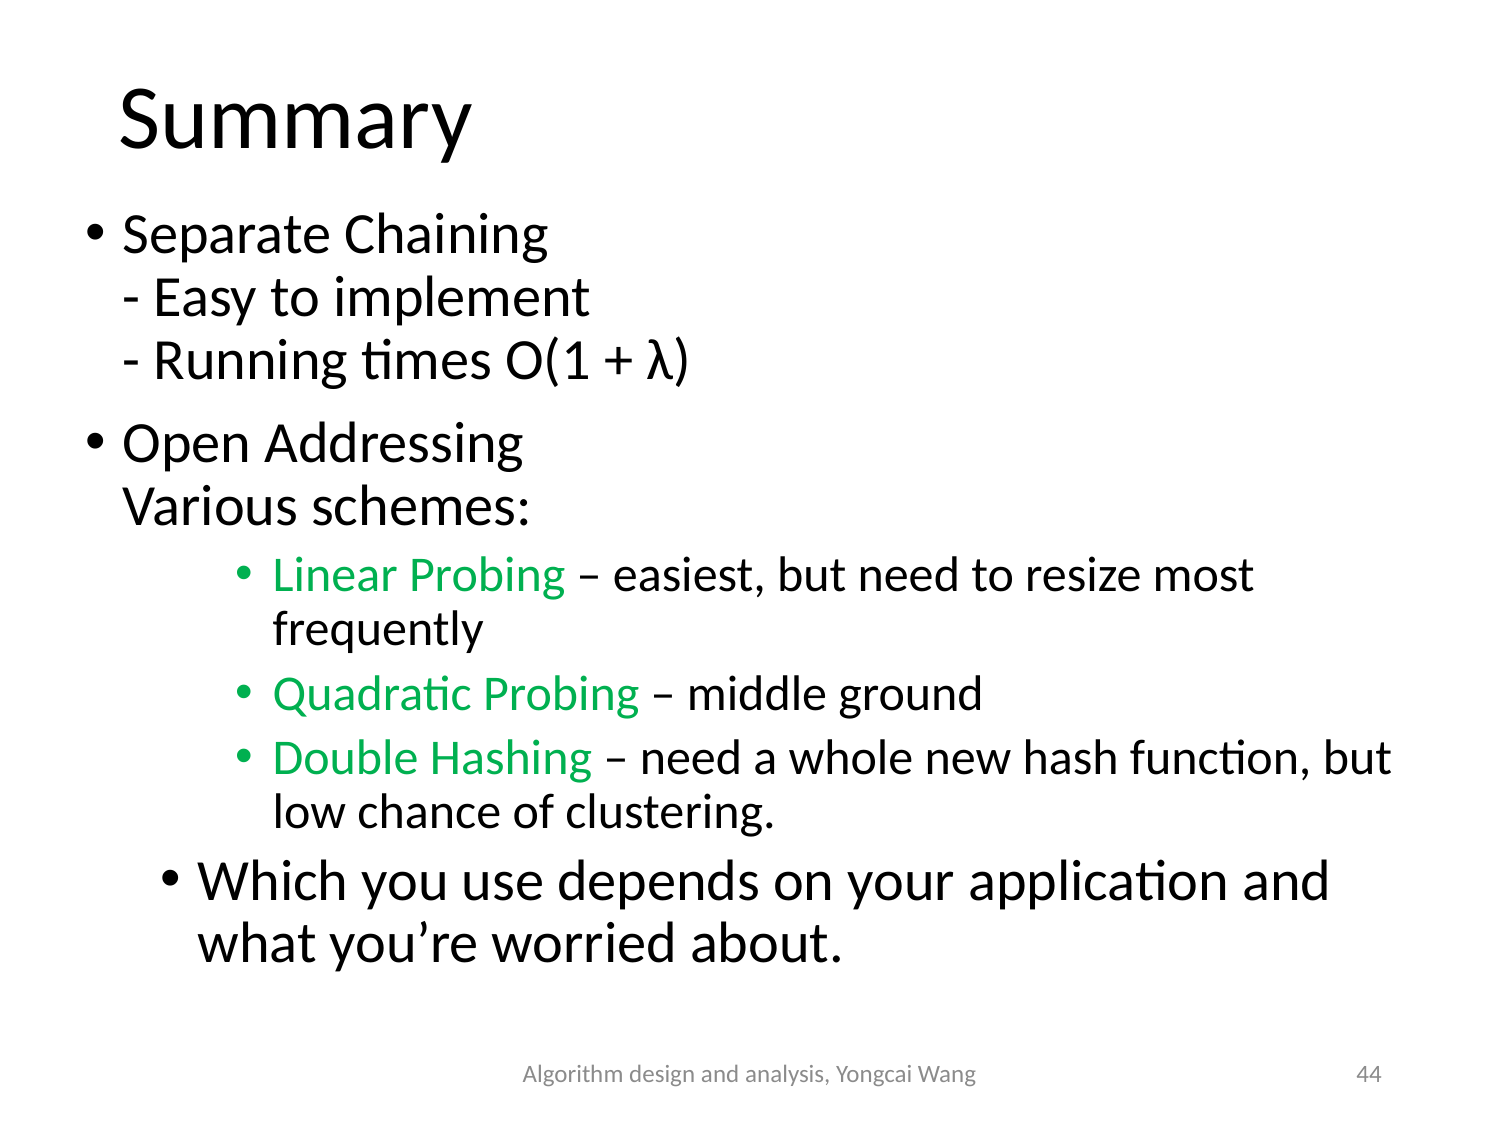

# Summary
Separate Chaining
- Easy to implement
- Running times O(1 + λ)
Open Addressing
Various schemes:
Linear Probing – easiest, but need to resize most frequently
Quadratic Probing – middle ground
Double Hashing – need a whole new hash function, but low chance of clustering.
Which you use depends on your application and what you’re worried about.

Algorithm design and analysis, Yongcai Wang
44